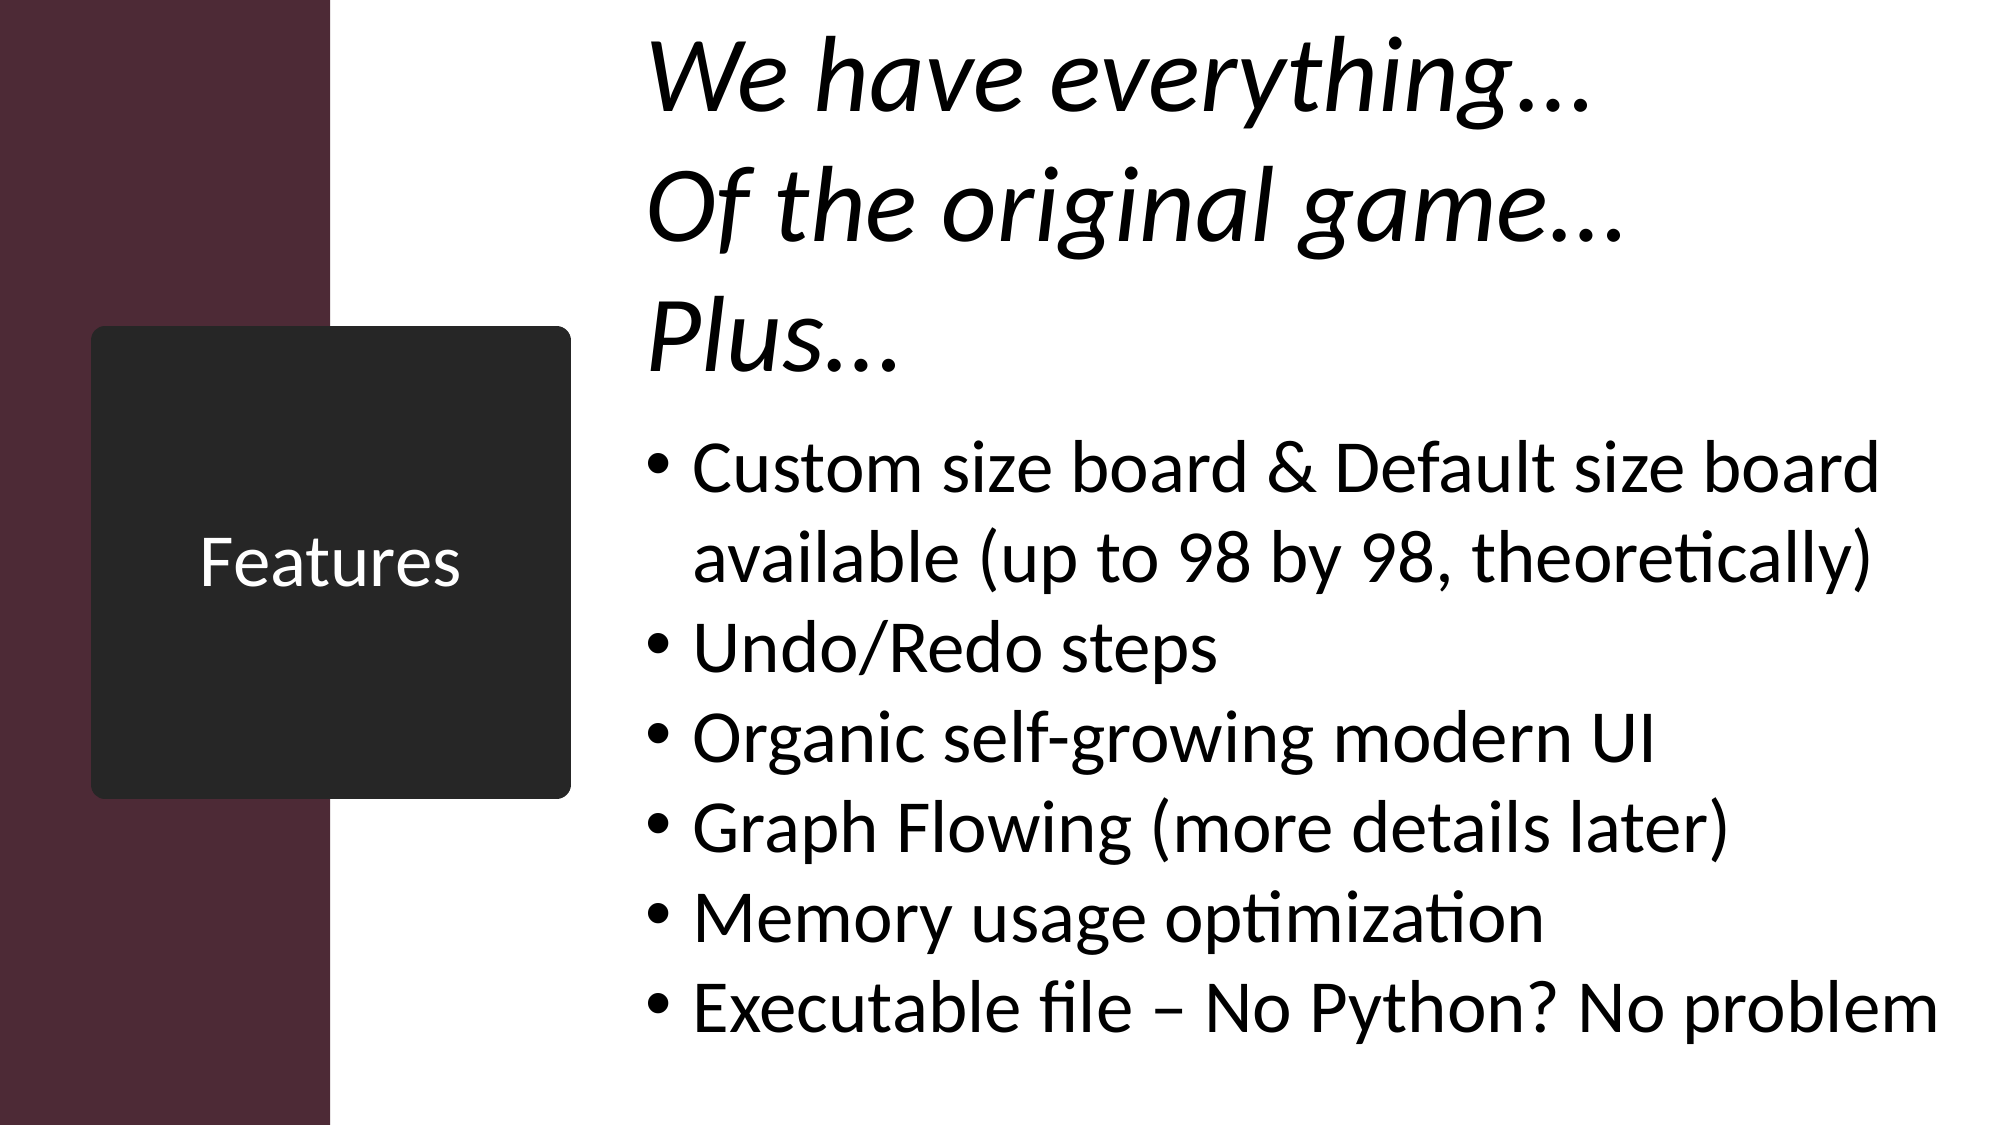

We have everything…
Of the original game…
Plus…

Custom size board & Default size board available (up to 98 by 98, theoretically)
Undo/Redo steps
Organic self-growing modern UI
Graph Flowing (more details later)
Memory usage optimization
Executable file – No Python? No problem

# Features